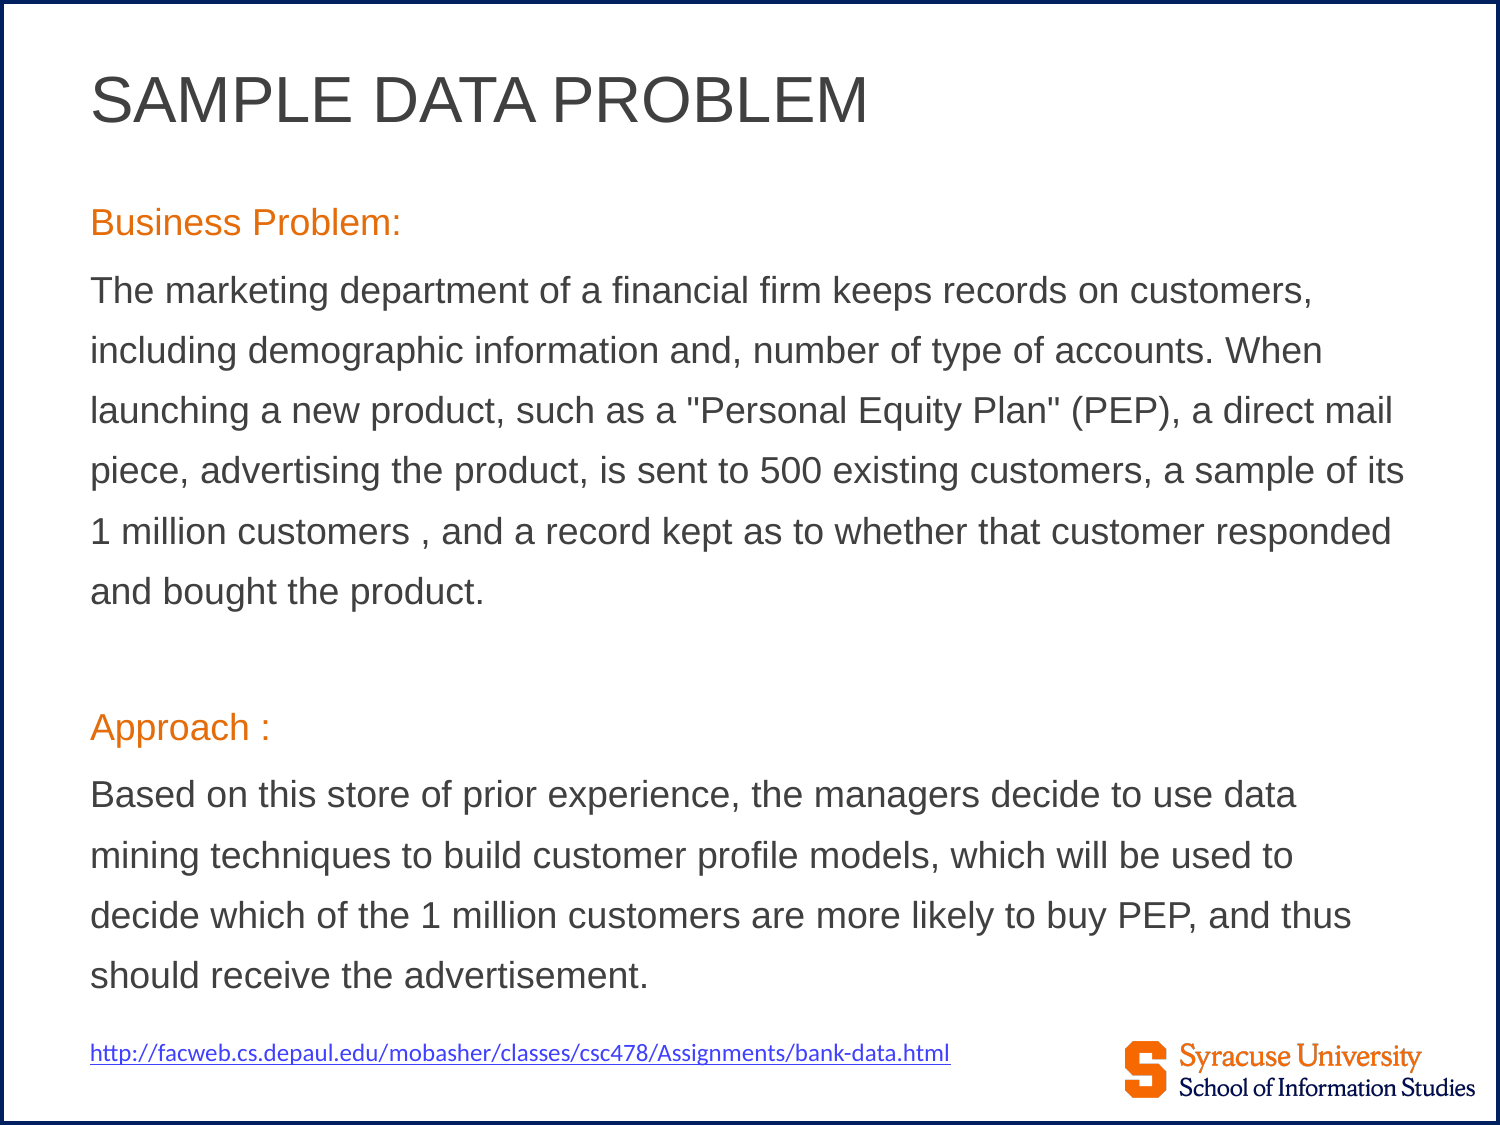

# SAMPLE DATA PROBLEM
Business Problem:
The marketing department of a financial firm keeps records on customers, including demographic information and, number of type of accounts. When launching a new product, such as a "Personal Equity Plan" (PEP), a direct mail piece, advertising the product, is sent to 500 existing customers, a sample of its 1 million customers , and a record kept as to whether that customer responded and bought the product.

Approach :
Based on this store of prior experience, the managers decide to use data mining techniques to build customer profile models, which will be used to decide which of the 1 million customers are more likely to buy PEP, and thus should receive the advertisement.
http://facweb.cs.depaul.edu/mobasher/classes/csc478/Assignments/bank-data.html